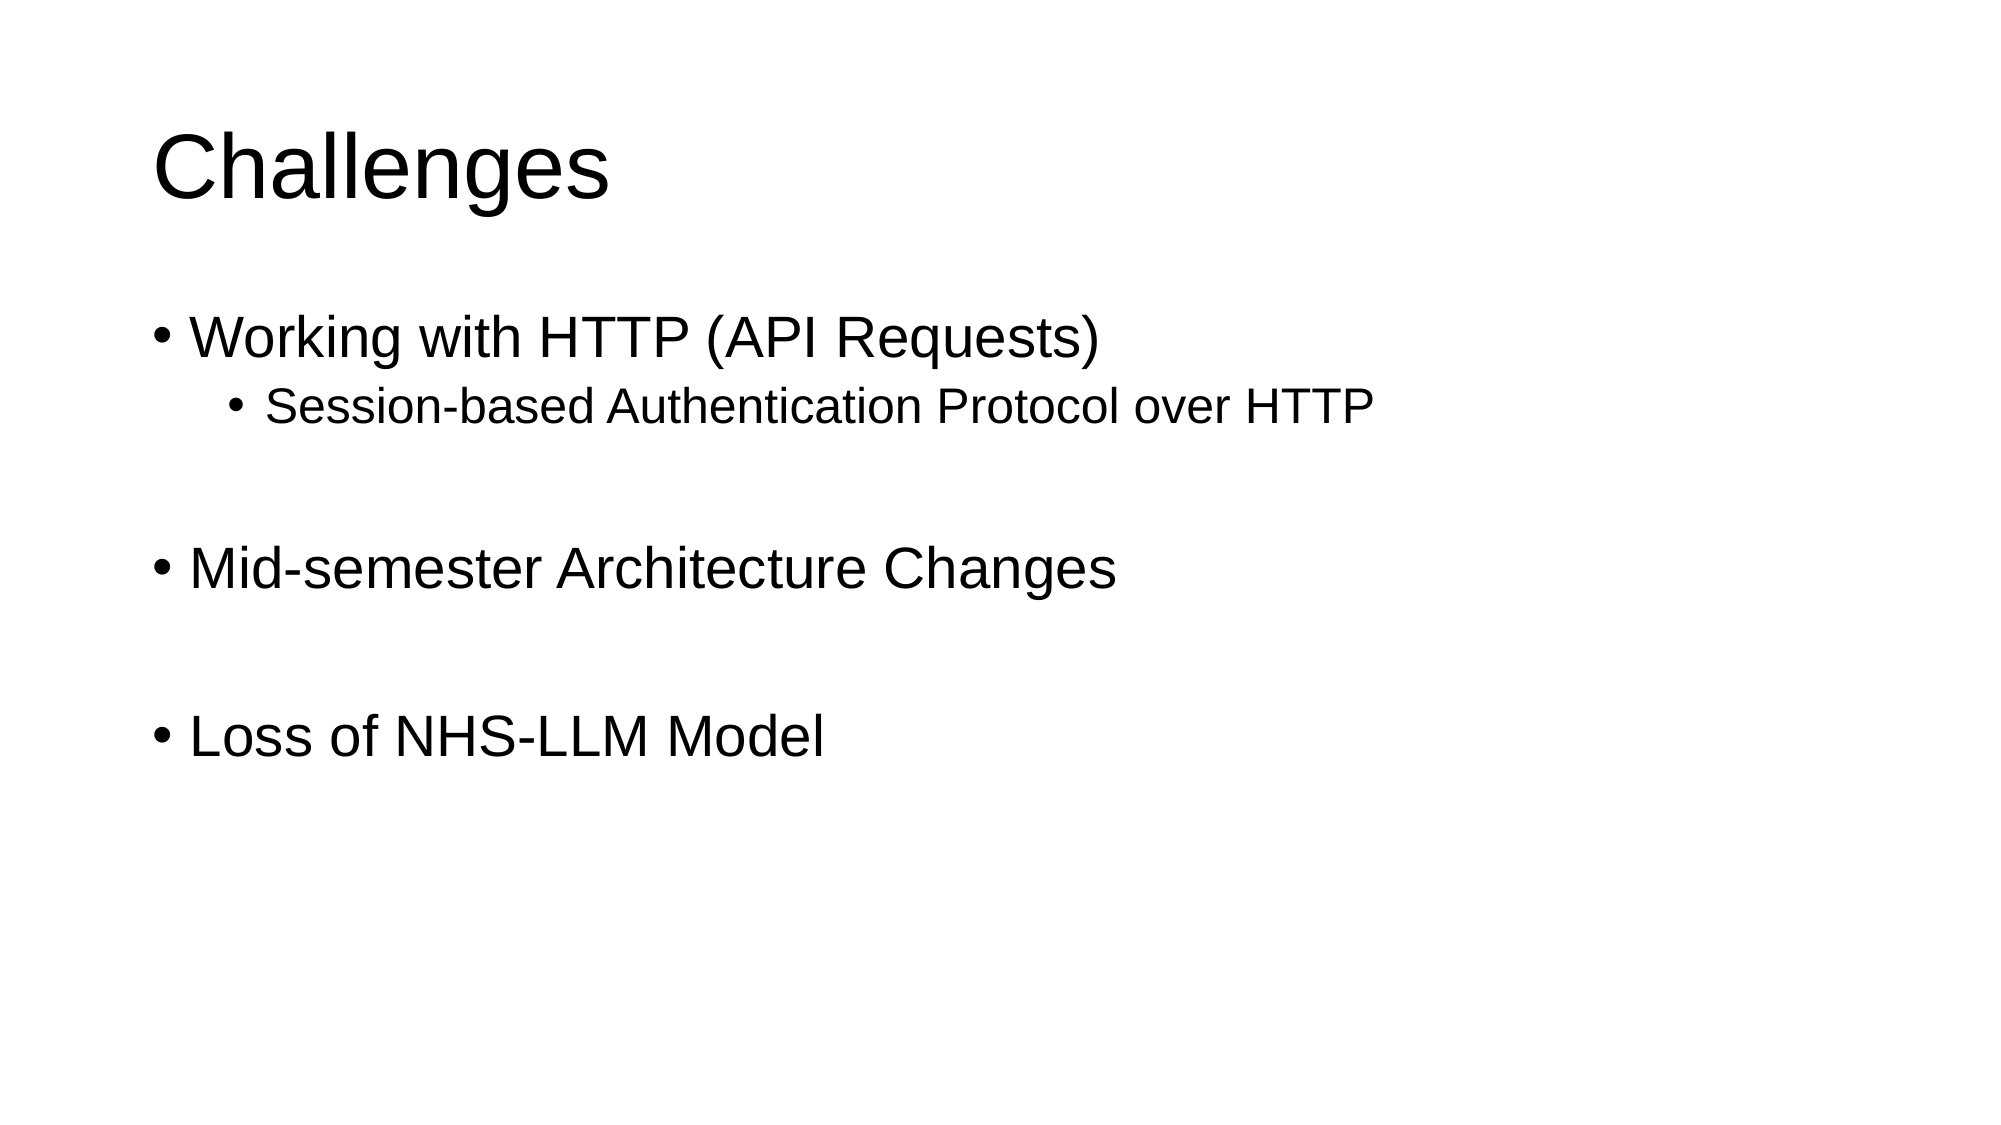

# Challenges
Working with HTTP (API Requests)
Session-based Authentication Protocol over HTTP

Mid-semester Architecture Changes

Loss of NHS-LLM Model